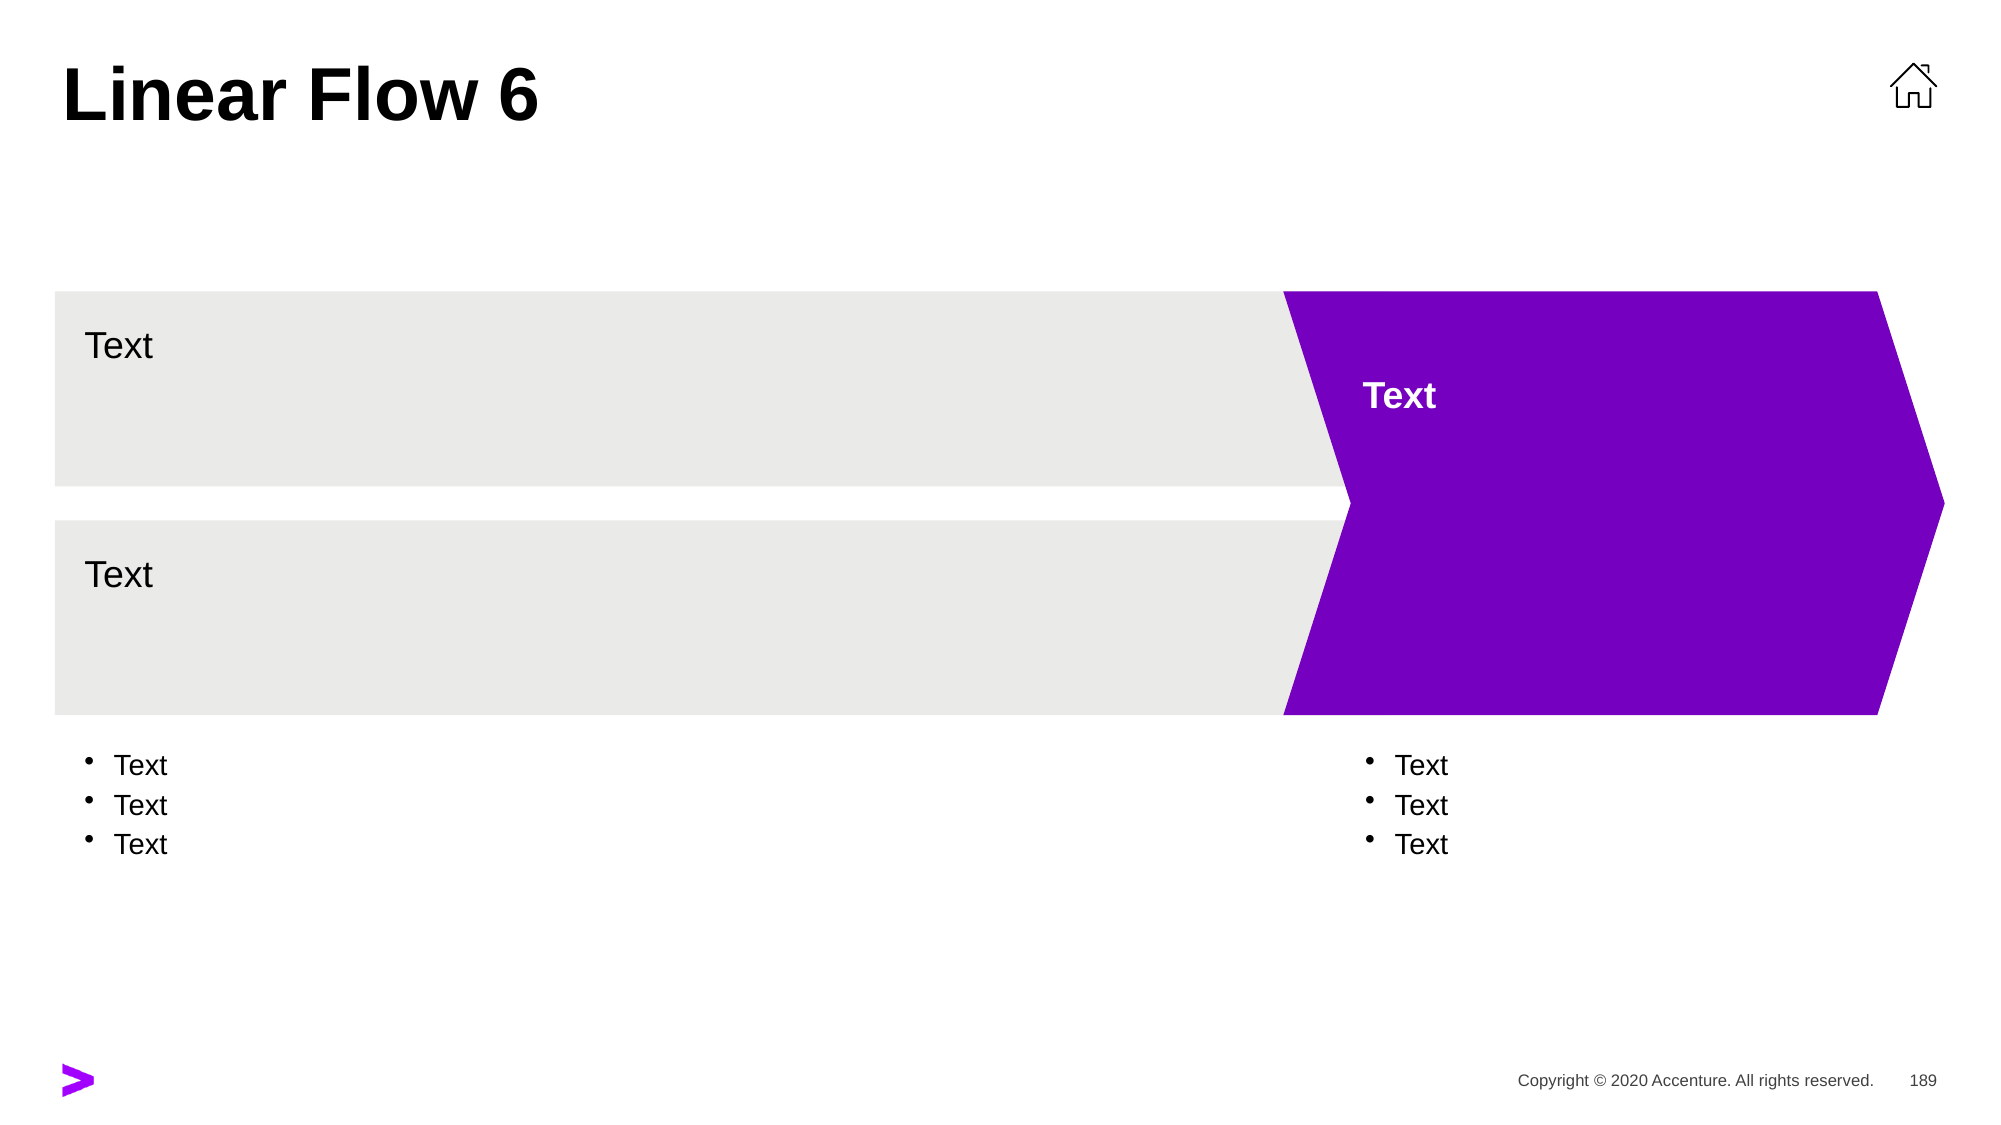

# Linear Flow 6

Text
Text
Text
Text
Text
Text
Text
Text
Text